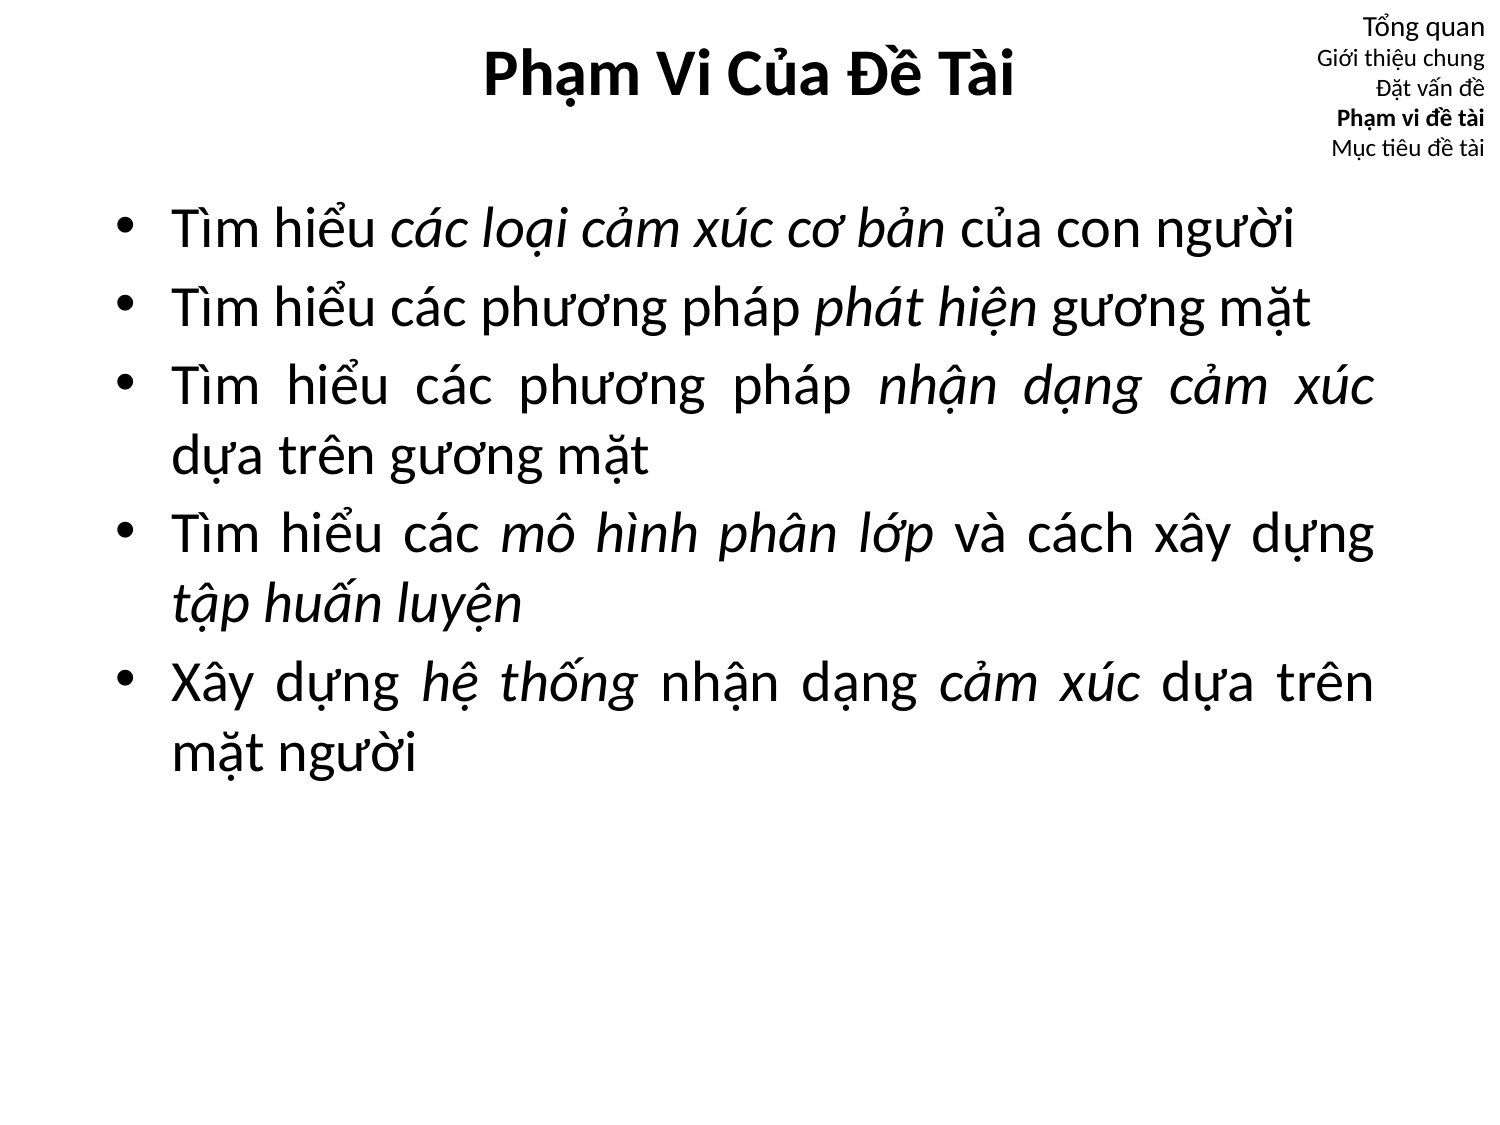

Tổng quan
Giới thiệu chung
Đặt vấn đề
Phạm vi đề tài
Mục tiêu đề tài
# Phạm Vi Của Đề Tài
Tìm hiểu các loại cảm xúc cơ bản của con người
Tìm hiểu các phương pháp phát hiện gương mặt
Tìm hiểu các phương pháp nhận dạng cảm xúc dựa trên gương mặt
Tìm hiểu các mô hình phân lớp và cách xây dựng tập huấn luyện
Xây dựng hệ thống nhận dạng cảm xúc dựa trên mặt người
6